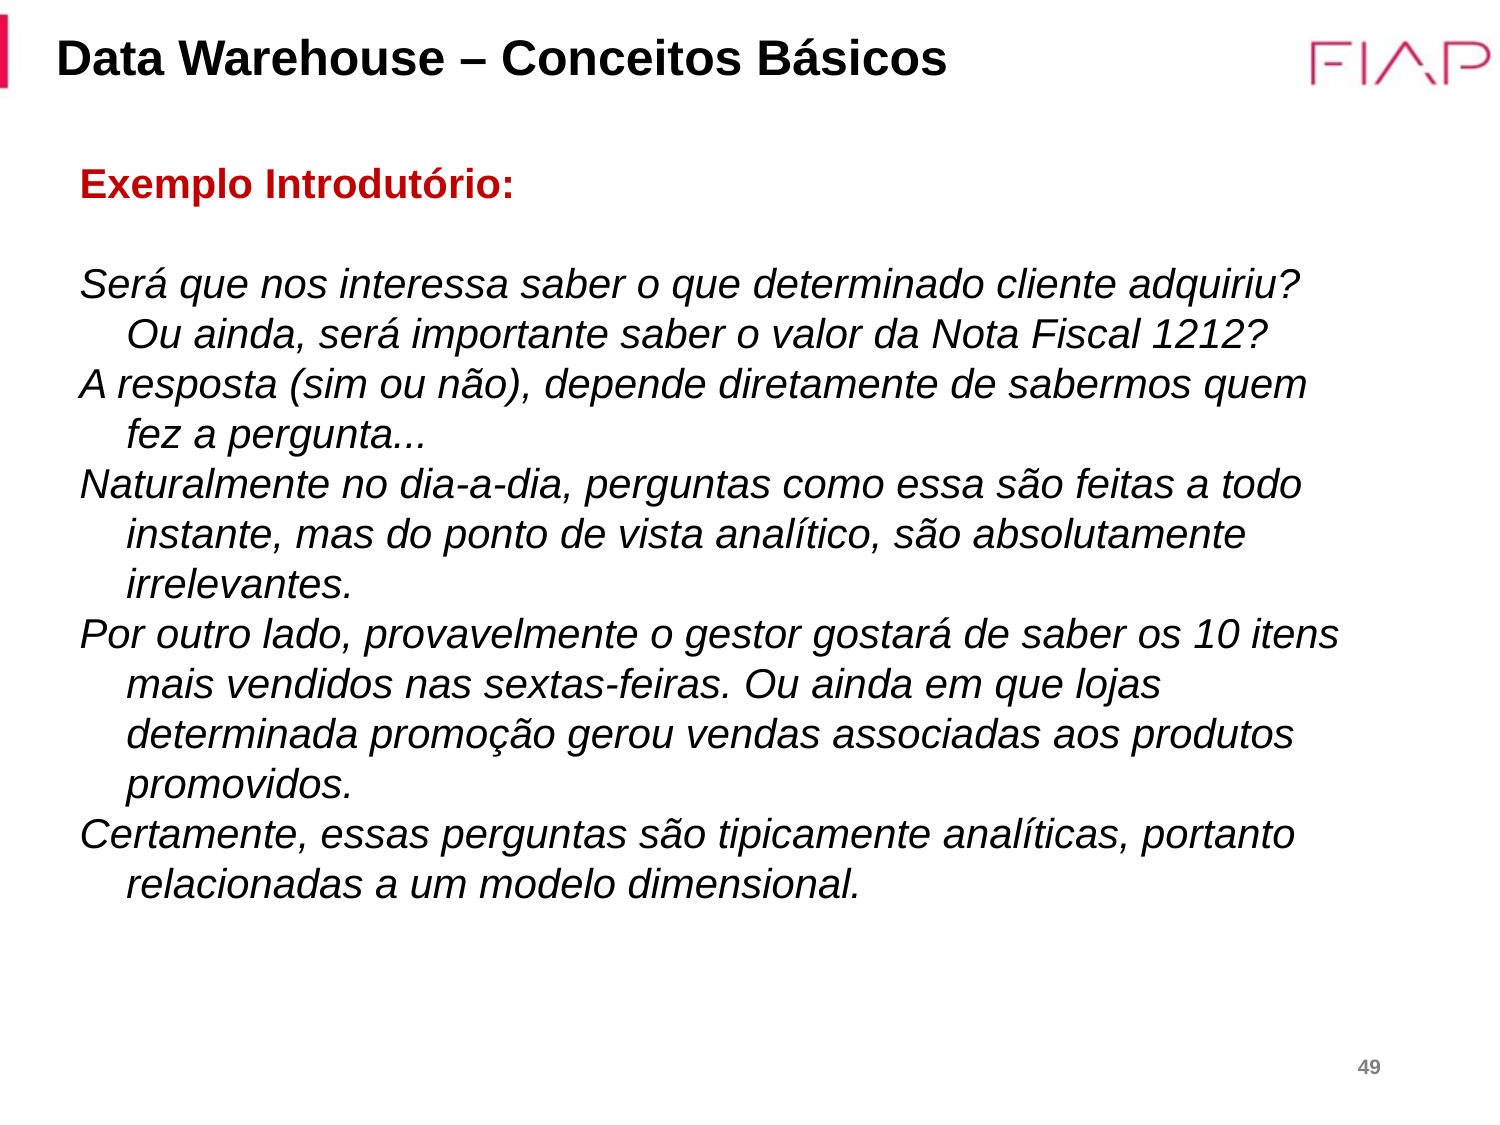

.
Data Warehouse – Conceitos Básicos
Exemplo Introdutório:

Será que nos interessa saber o que determinado cliente adquiriu? Ou ainda, será importante saber o valor da Nota Fiscal 1212?
A resposta (sim ou não), depende diretamente de sabermos quem fez a pergunta...
Naturalmente no dia-a-dia, perguntas como essa são feitas a todo instante, mas do ponto de vista analítico, são absolutamente irrelevantes.
Por outro lado, provavelmente o gestor gostará de saber os 10 itens mais vendidos nas sextas-feiras. Ou ainda em que lojas determinada promoção gerou vendas associadas aos produtos promovidos.
Certamente, essas perguntas são tipicamente analíticas, portanto relacionadas a um modelo dimensional.